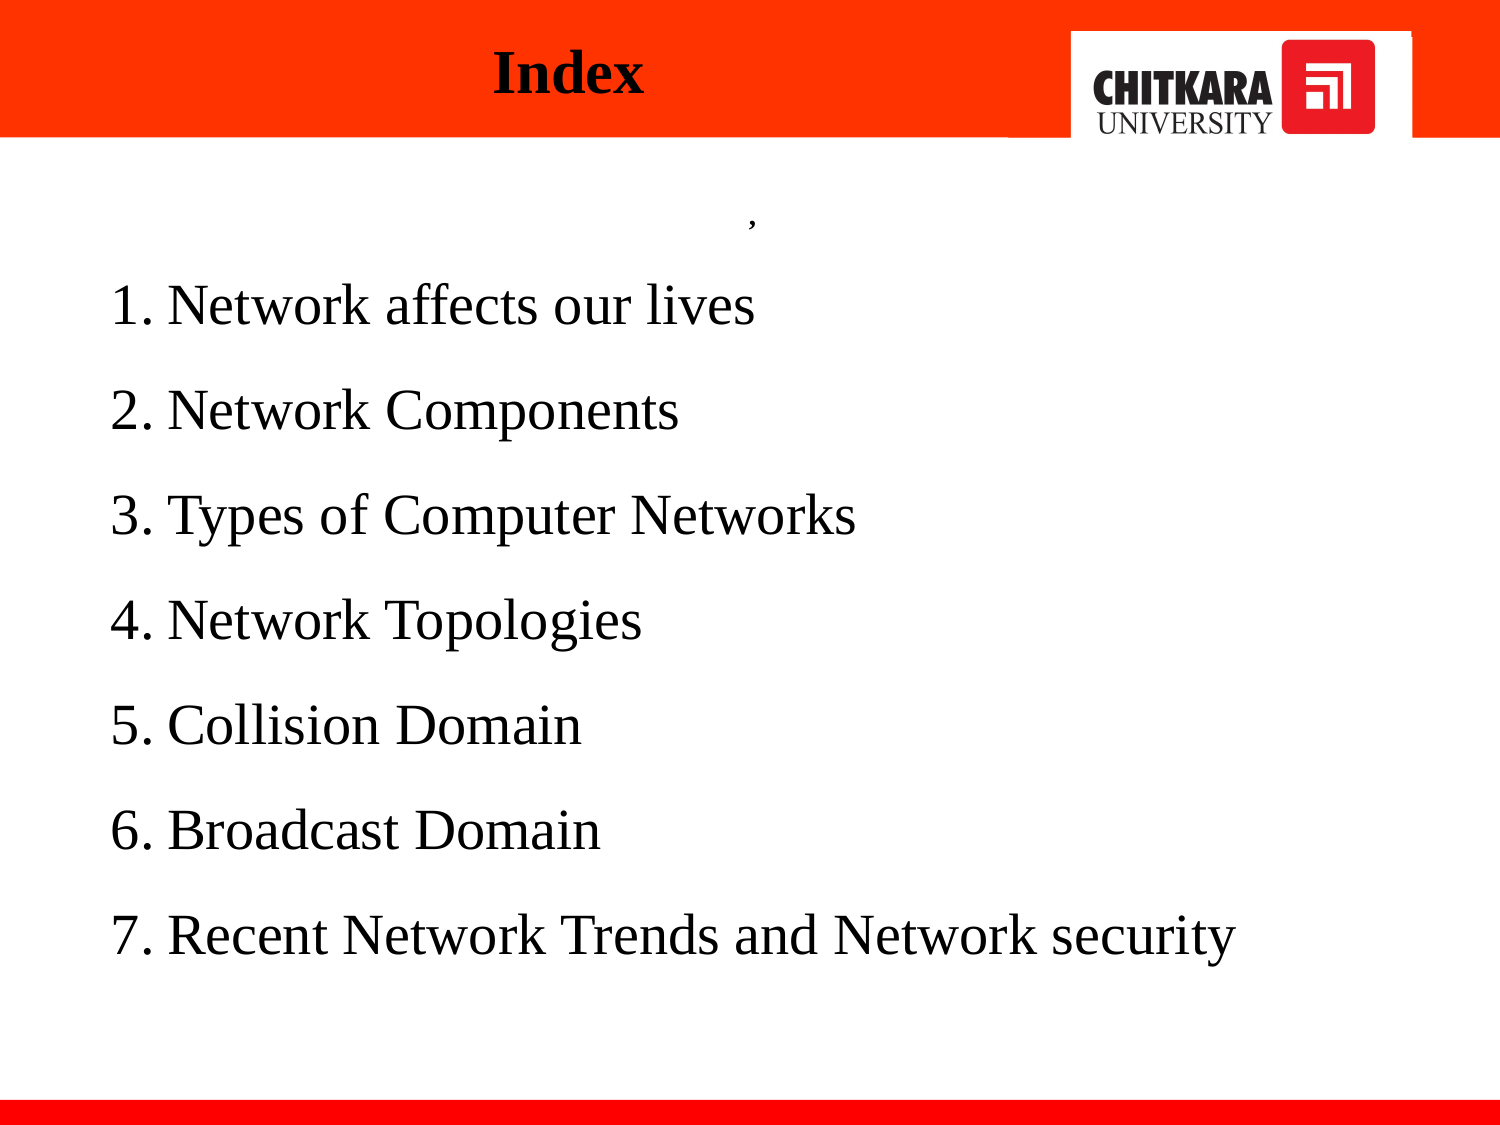

Index

,
Network affects our lives
Network Components
Types of Computer Networks
Network Topologies
Collision Domain
Broadcast Domain
Recent Network Trends and Network security